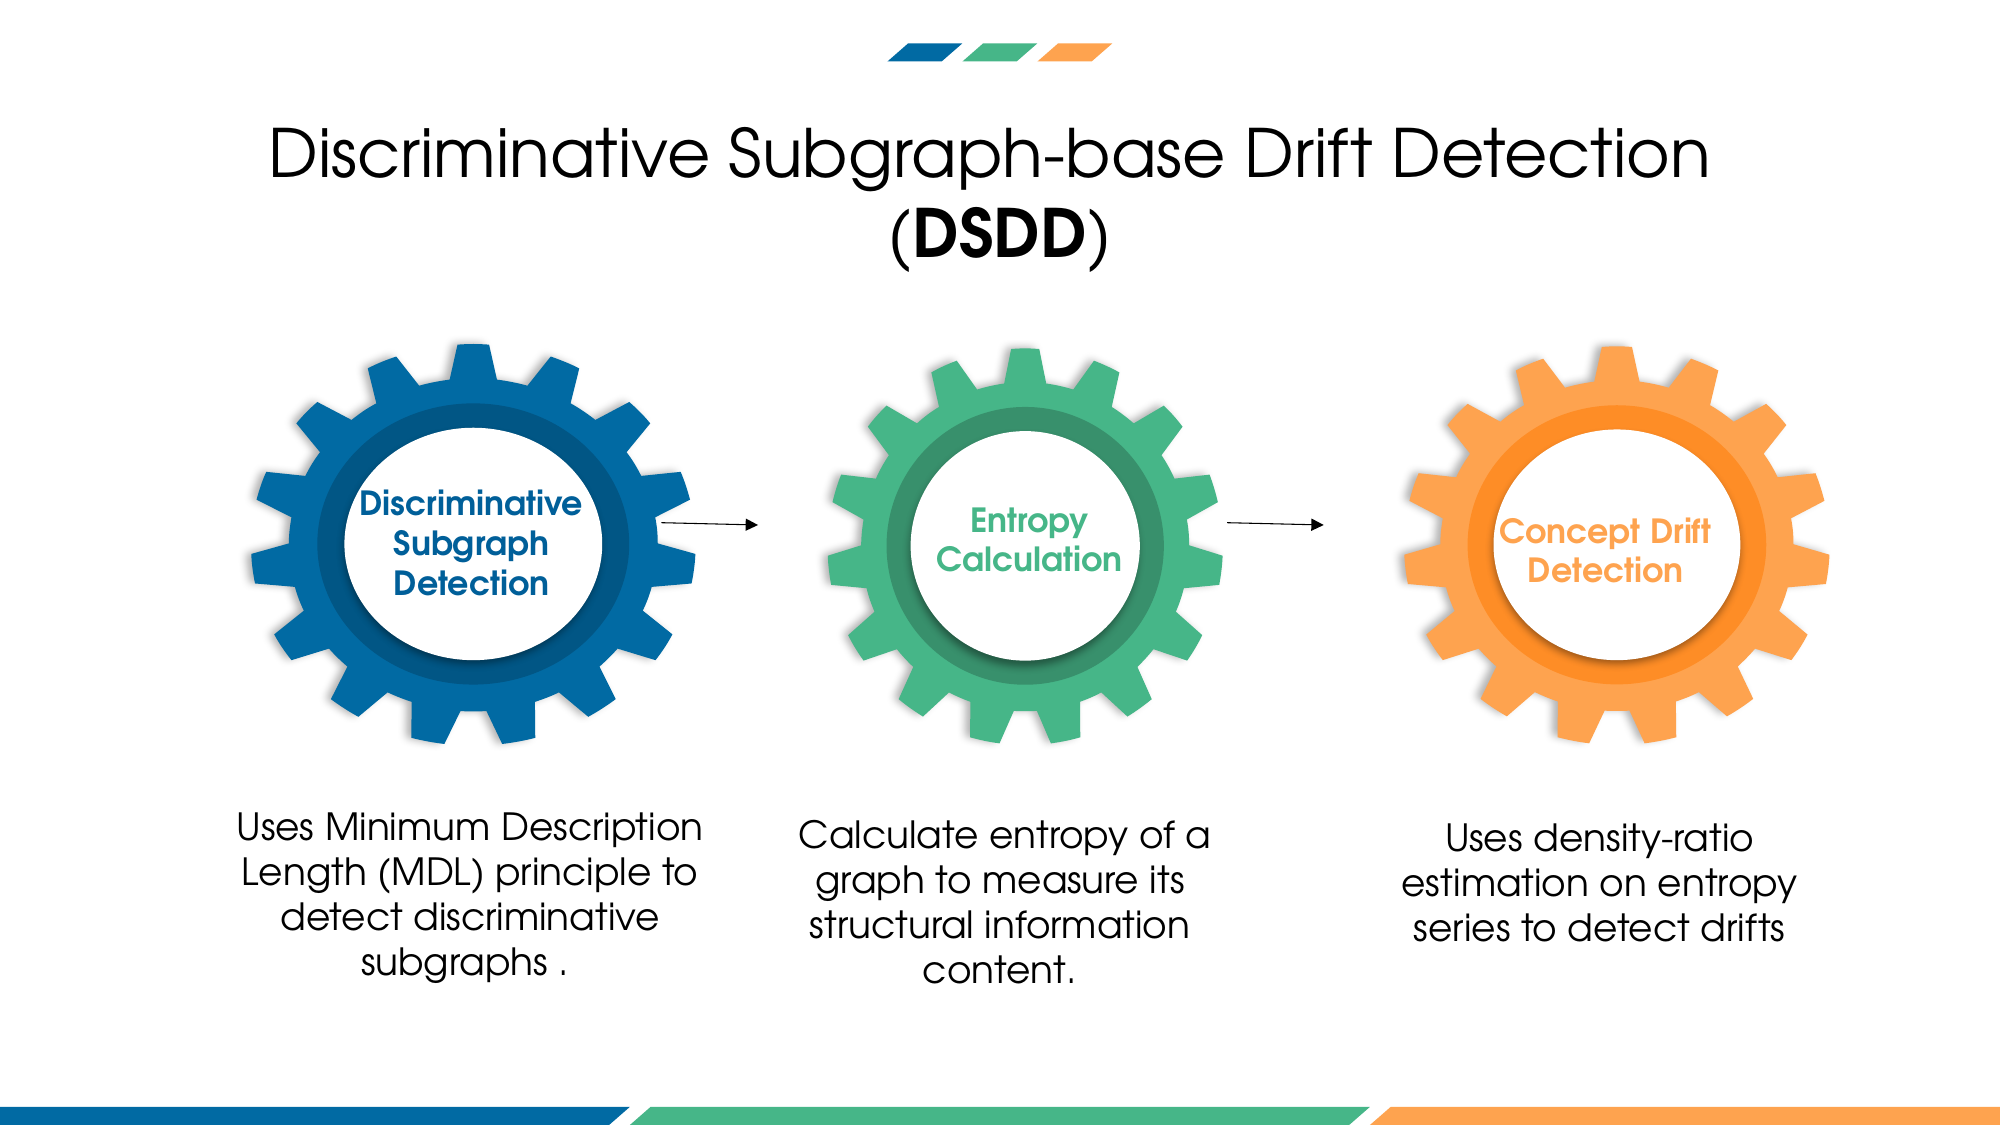

Discriminative Subgraph-base Drift Detection
(DSDD)

Discriminative Subgraph
Detection
Entropy
Calculation
Concept Drift Detection
Uses Minimum Description Length (MDL) principle to detect discriminative subgraphs .
 Calculate entropy of a graph to measure its structural information content.
Uses density-ratio estimation on entropy series to detect drifts